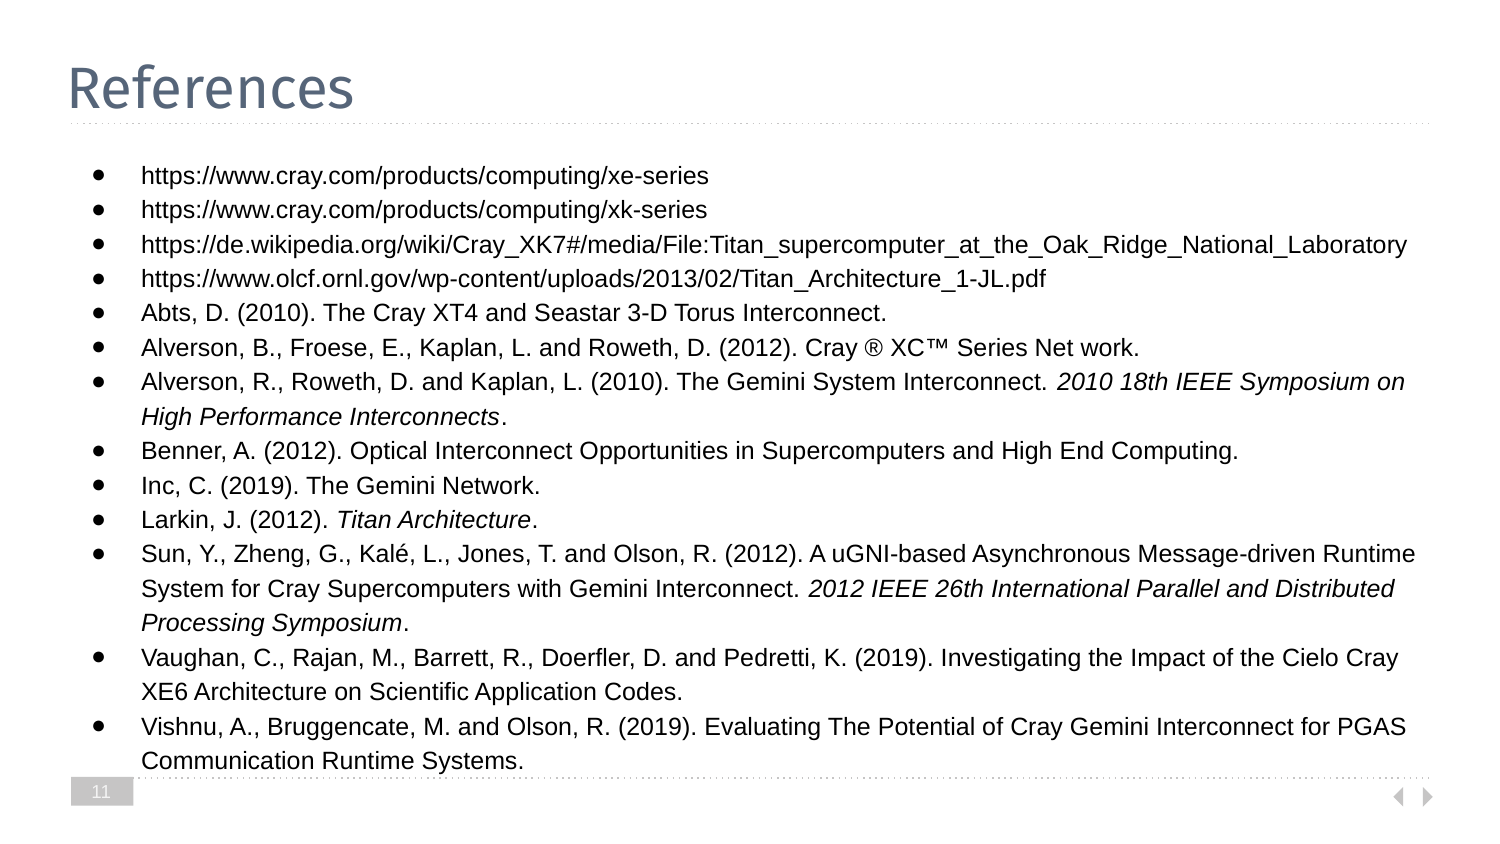

# References
https://www.cray.com/products/computing/xe-series
https://www.cray.com/products/computing/xk-series
https://de.wikipedia.org/wiki/Cray_XK7#/media/File:Titan_supercomputer_at_the_Oak_Ridge_National_Laboratory
https://www.olcf.ornl.gov/wp-content/uploads/2013/02/Titan_Architecture_1-JL.pdf
Abts, D. (2010). The Cray XT4 and Seastar 3-D Torus Interconnect.
Alverson, B., Froese, E., Kaplan, L. and Roweth, D. (2012). Cray ® XC™ Series Net work.
Alverson, R., Roweth, D. and Kaplan, L. (2010). The Gemini System Interconnect. 2010 18th IEEE Symposium on High Performance Interconnects.
Benner, A. (2012). Optical Interconnect Opportunities in Supercomputers and High End Computing.
Inc, C. (2019). The Gemini Network.
Larkin, J. (2012). Titan Architecture.
Sun, Y., Zheng, G., Kalé, L., Jones, T. and Olson, R. (2012). A uGNI-based Asynchronous Message-driven Runtime System for Cray Supercomputers with Gemini Interconnect. 2012 IEEE 26th International Parallel and Distributed Processing Symposium.
Vaughan, C., Rajan, M., Barrett, R., Doerﬂer, D. and Pedretti, K. (2019). Investigating the Impact of the Cielo Cray XE6 Architecture on Scientiﬁc Application Codes.
Vishnu, A., Bruggencate, M. and Olson, R. (2019). Evaluating The Potential of Cray Gemini Interconnect for PGAS Communication Runtime Systems.
11